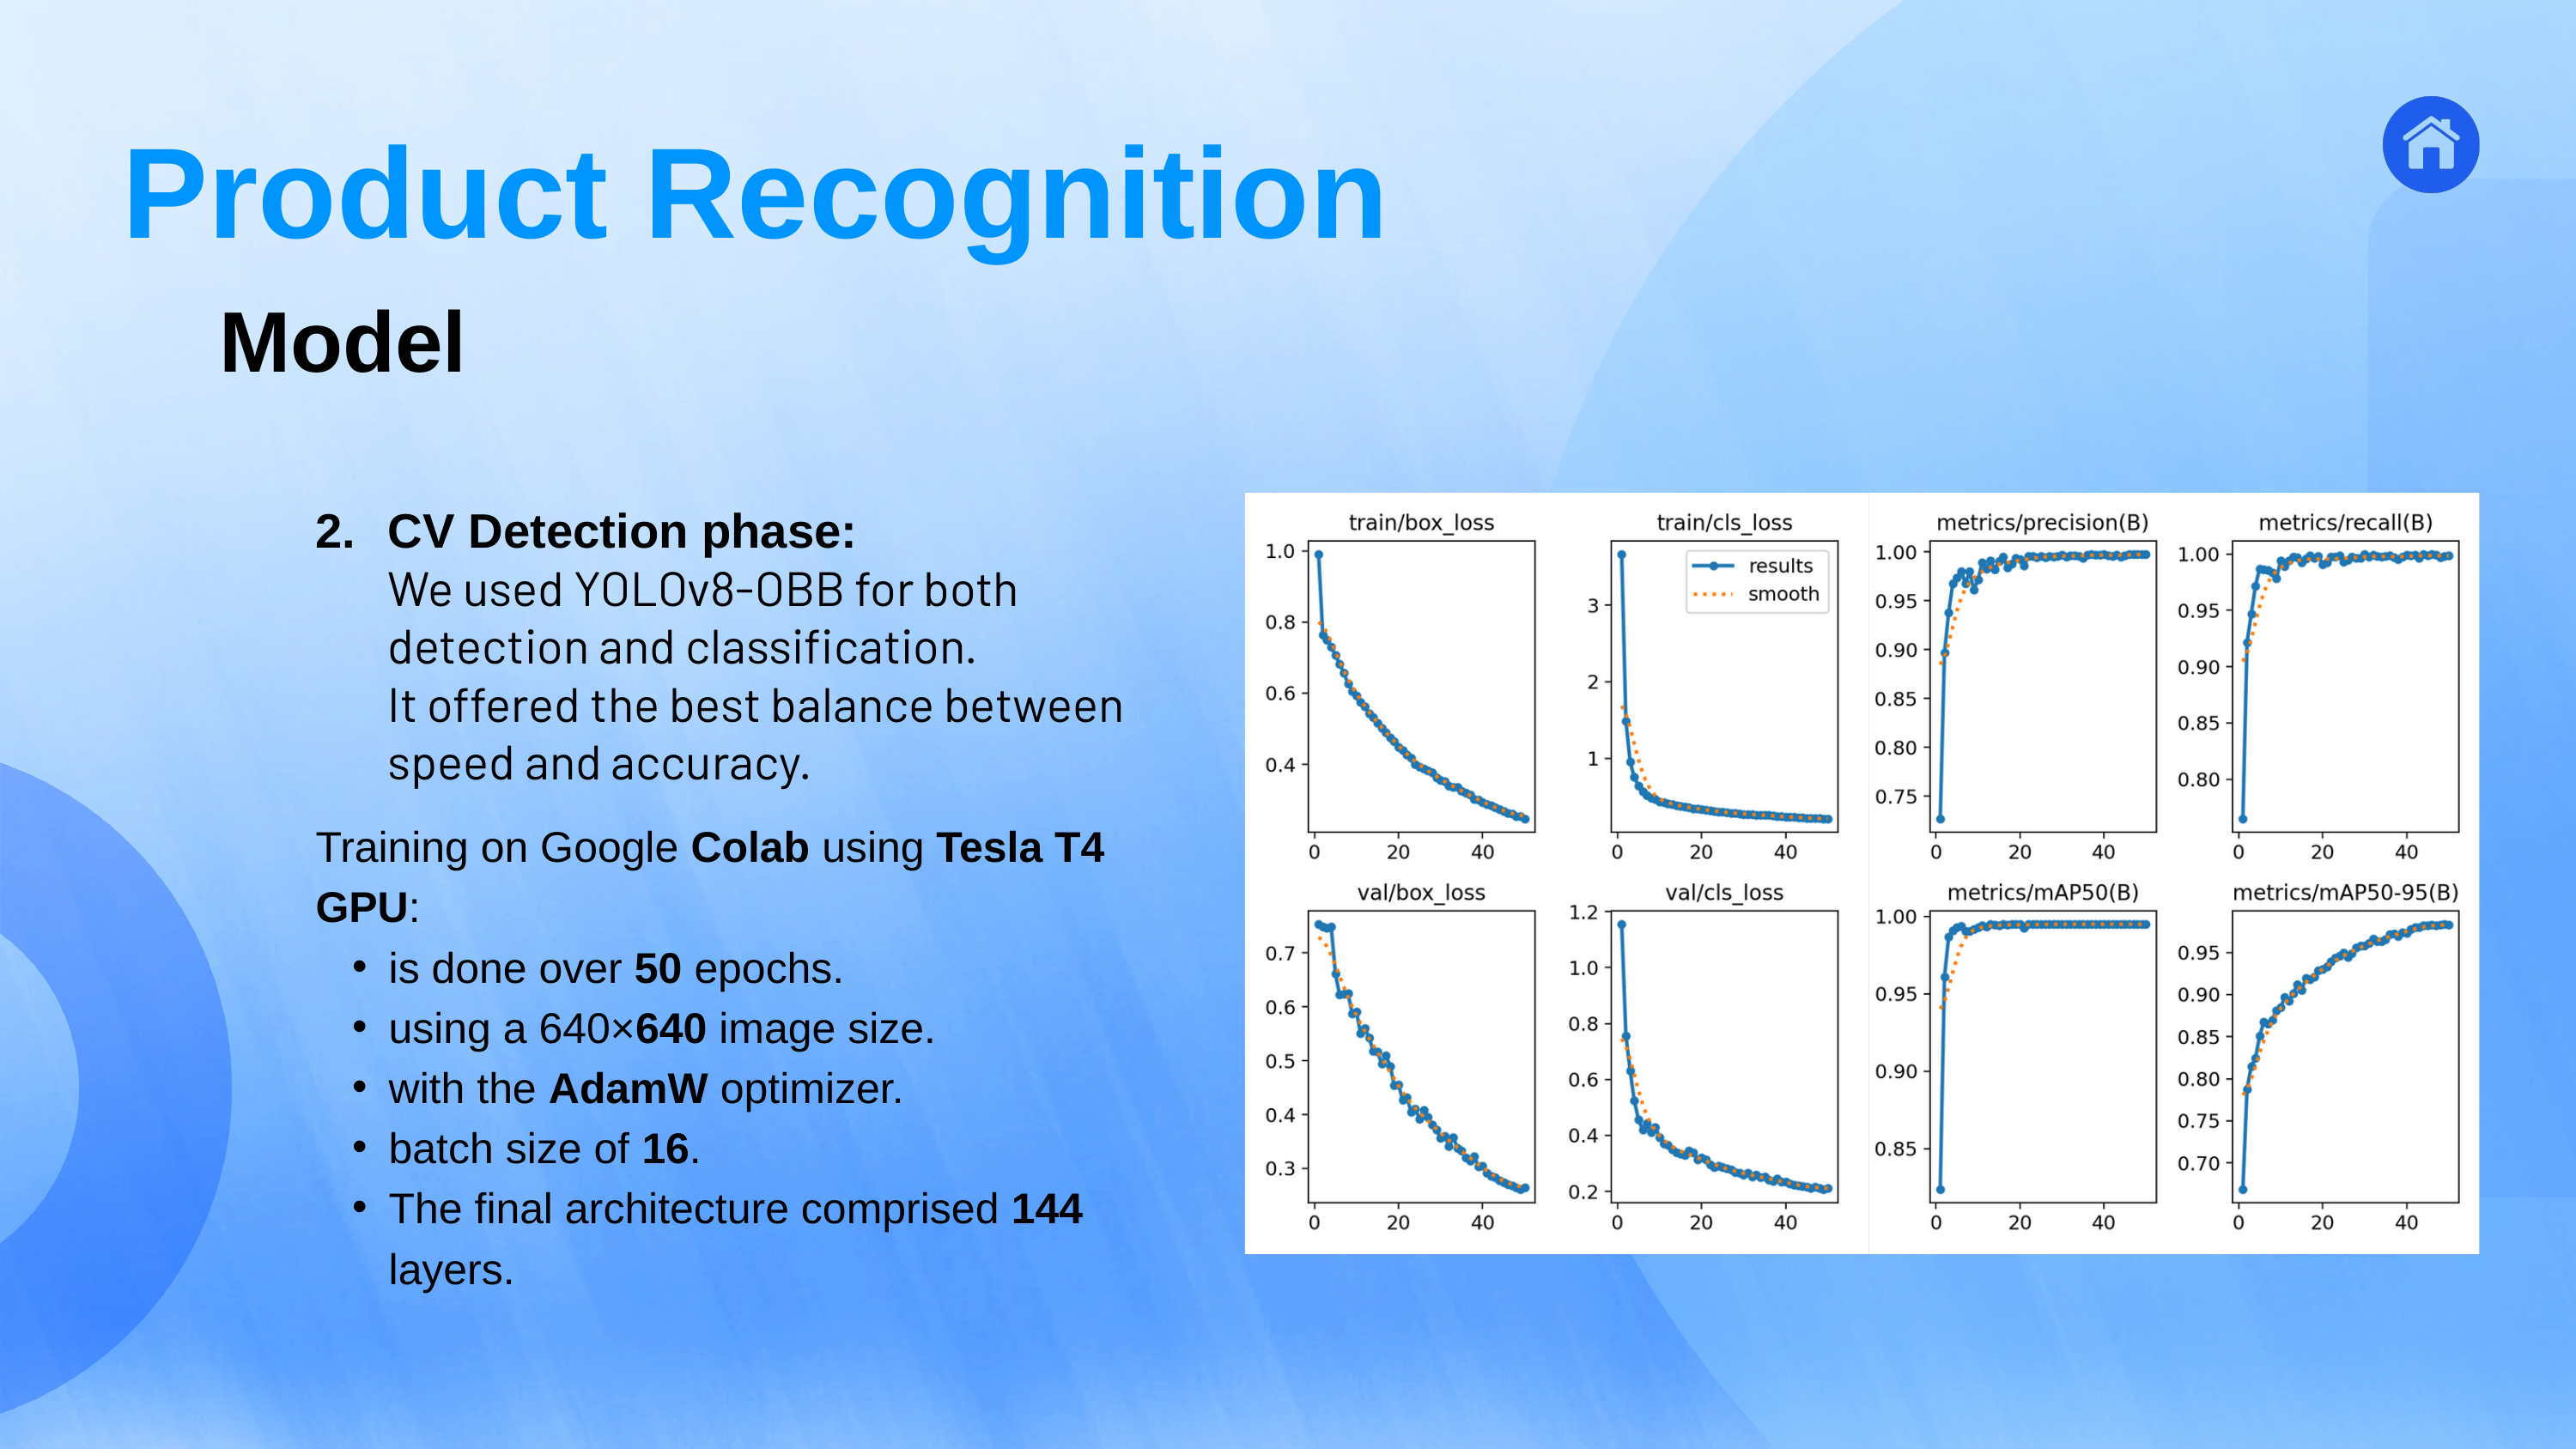

Product Recognition
6
Product
Recognition
Model

CV Detection phase:
We used YOLOv8-OBB for both detection and classification.
It offered the best balance between speed and accuracy.
Training on Google Colab using Tesla T4 GPU:
is done over 50 epochs.
using a 640×640 image size.
with the AdamW optimizer.
batch size of 16.
The final architecture comprised 144 layers.

3
Ros &
Kinematics
4
Mapping &
Navigation
5
Person
Tracking
7
Wireless
Comm
1
Introduction
2
Application
CONTENT